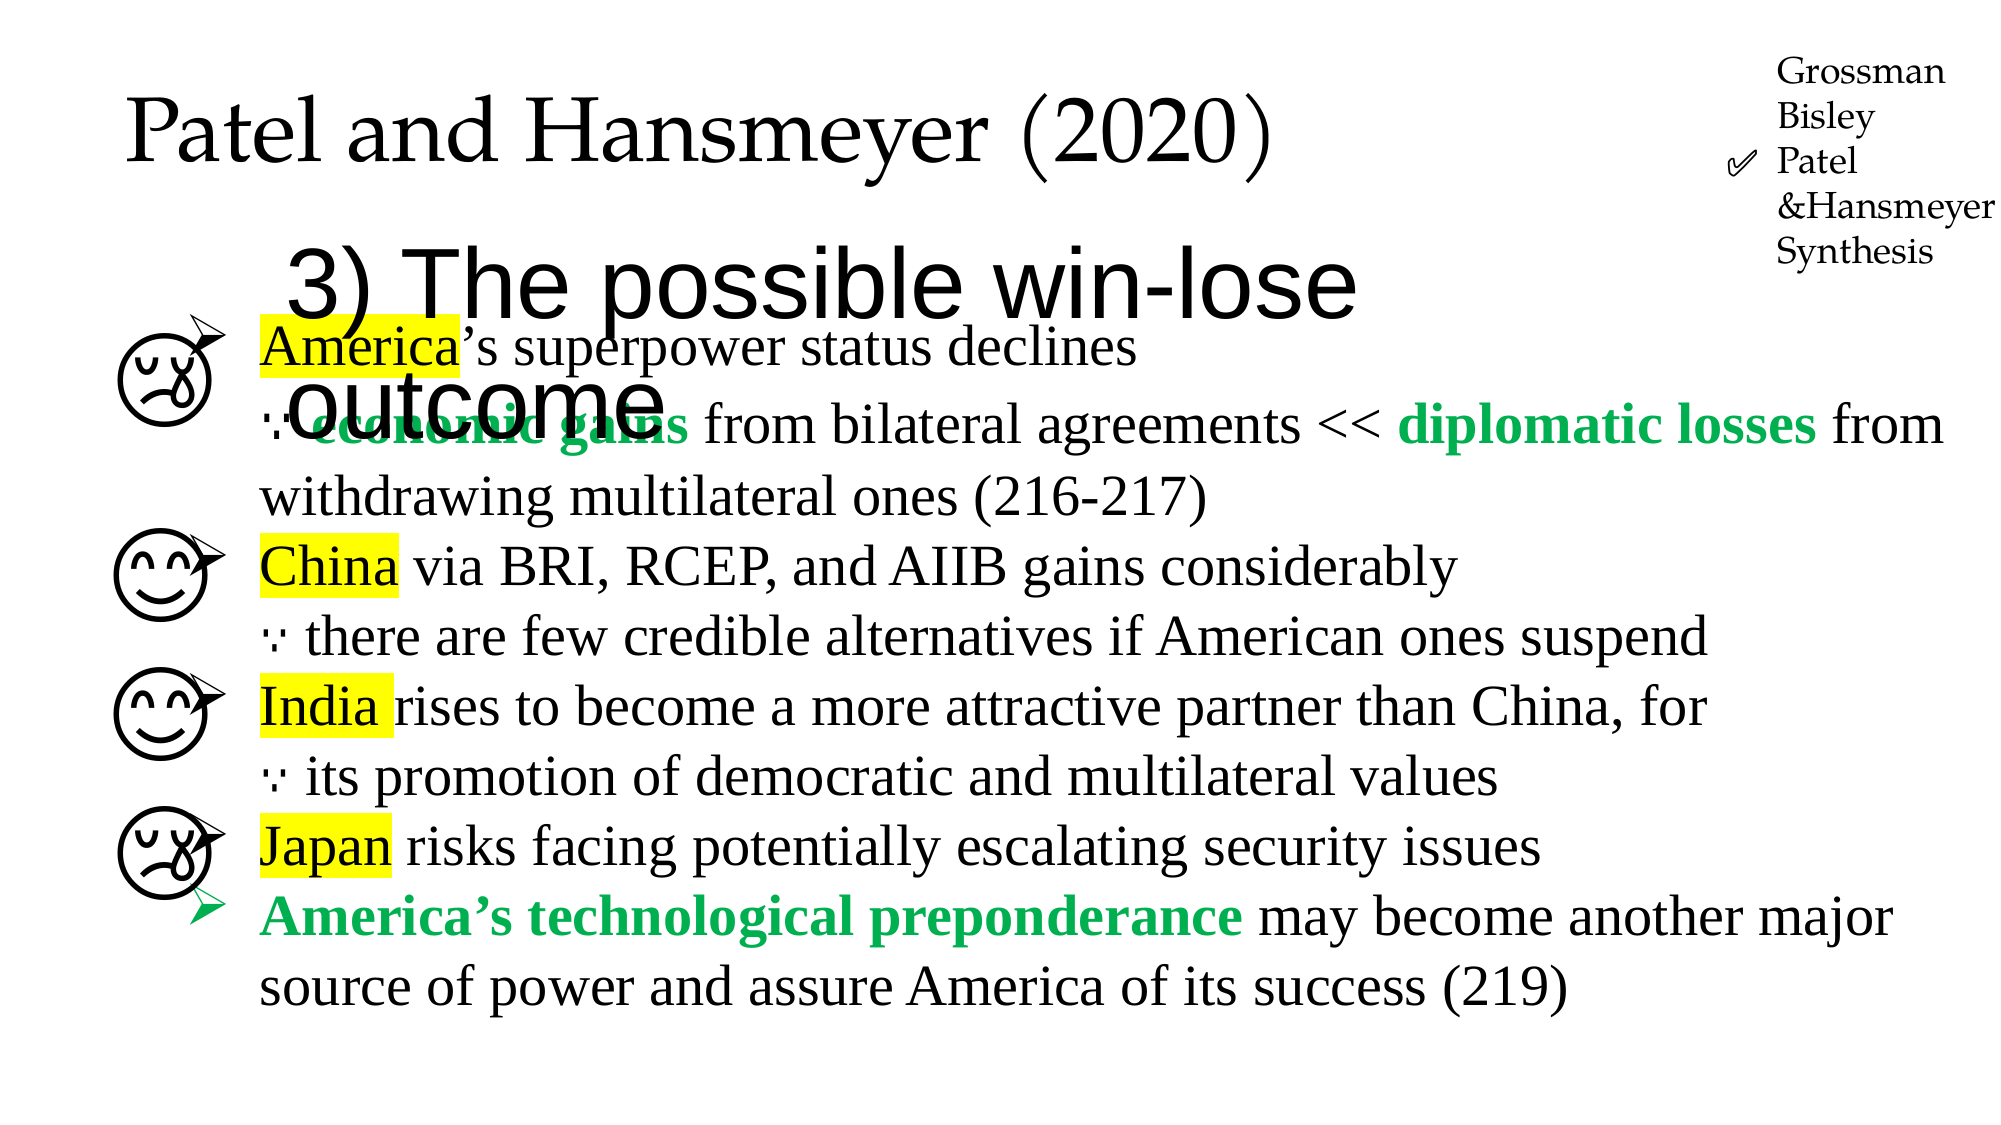

Patel and Hansmeyer (2020)
Grossman
Bisley
Patel &Hansmeyer
Synthesis
✅
3) The possible win-lose outcome
😢
America’s superpower status declines
∵ economic gains from bilateral agreements << diplomatic losses from withdrawing multilateral ones (216-217)
China via BRI, RCEP, and AIIB gains considerably
∵ there are few credible alternatives if American ones suspend
India rises to become a more attractive partner than China, for
∵ its promotion of democratic and multilateral values
Japan risks facing potentially escalating security issues
America’s technological preponderance may become another major source of power and assure America of its success (219)

😊
😊
😢